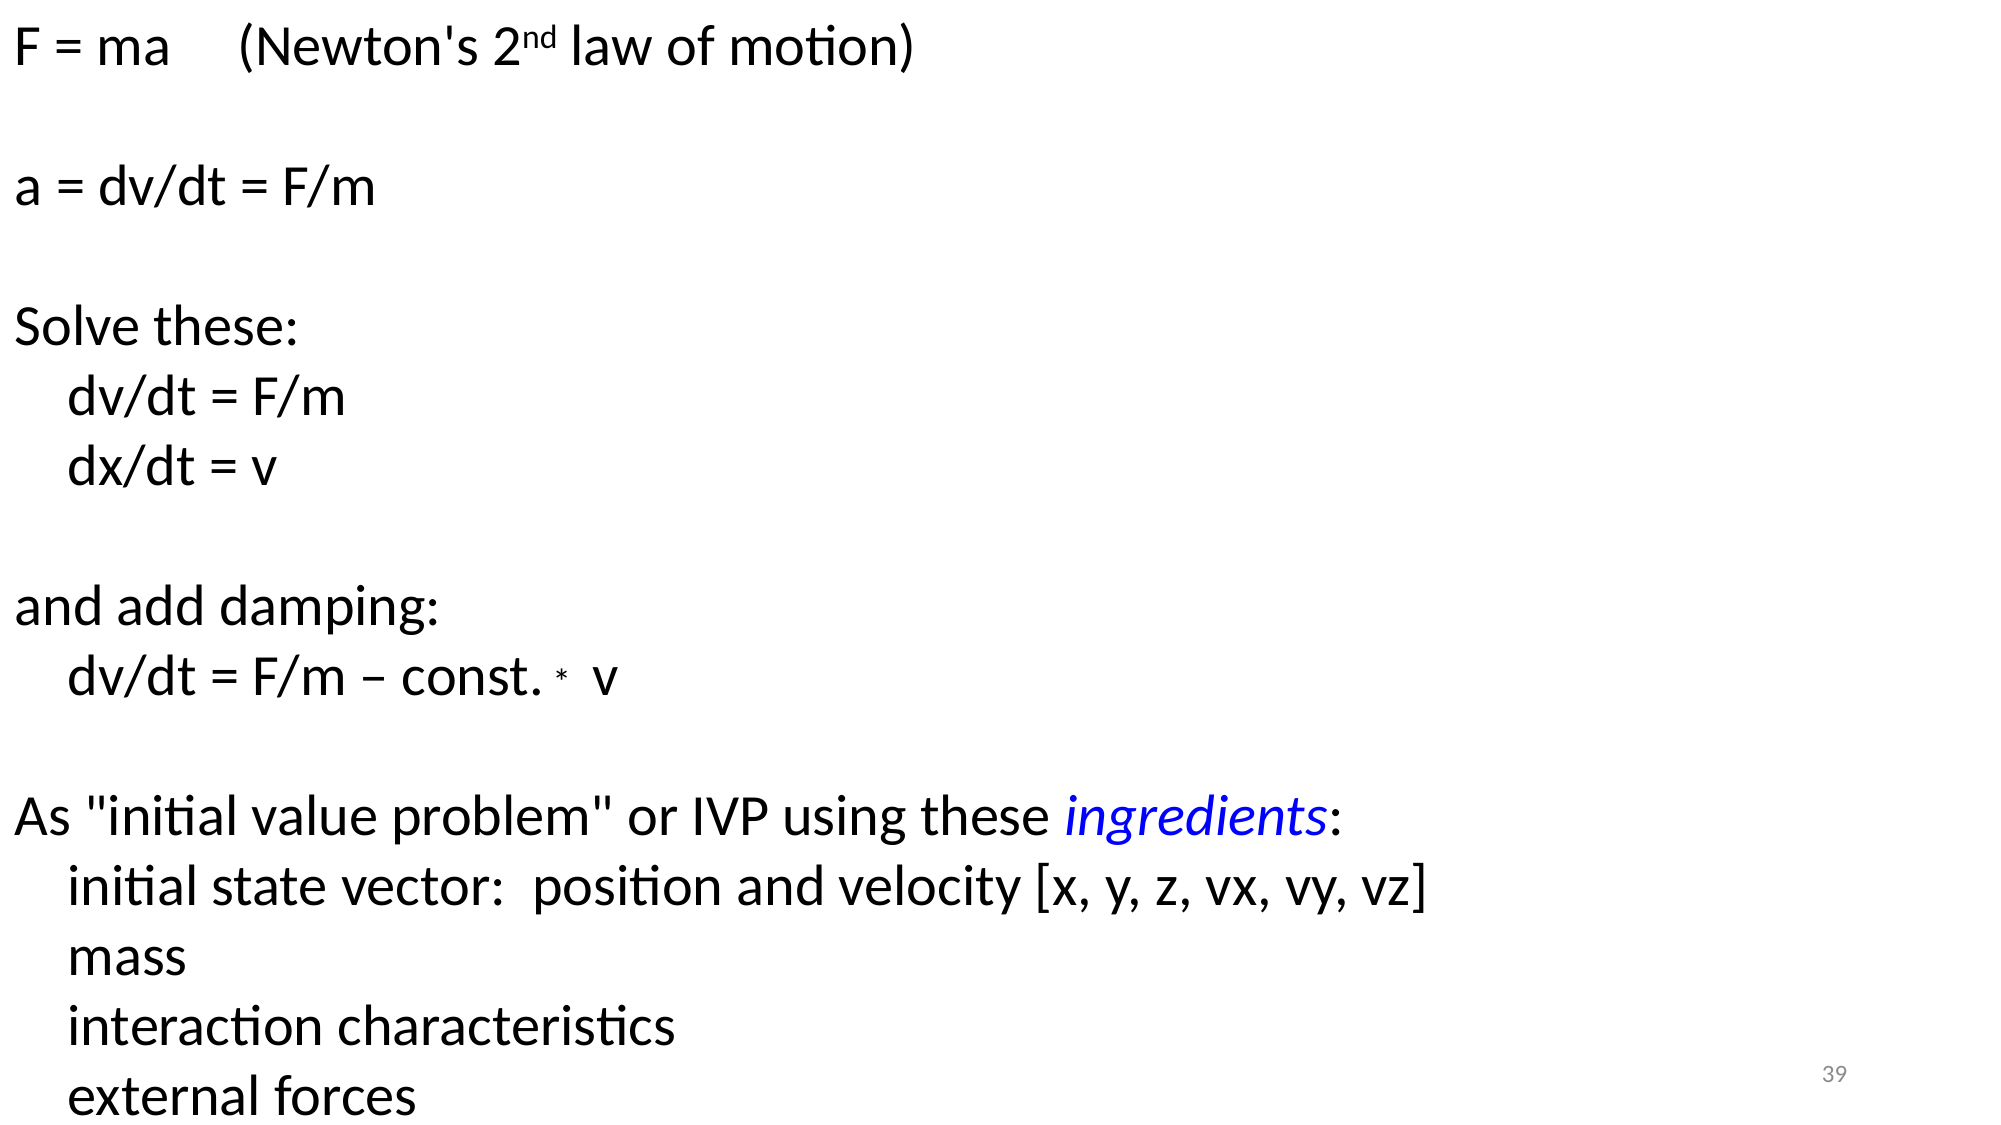

F = ma     (Newton's 2nd law of motion)

a = dv/dt = F/m

Solve these:
    dv/dt = F/m
    dx/dt = v

and add damping:
    dv/dt = F/m – const. *  v

As "initial value problem" or IVP using these ingredients:
    initial state vector:  position and velocity [x, y, z, vx, vy, vz]
    mass
    interaction characteristics
    external forces
39